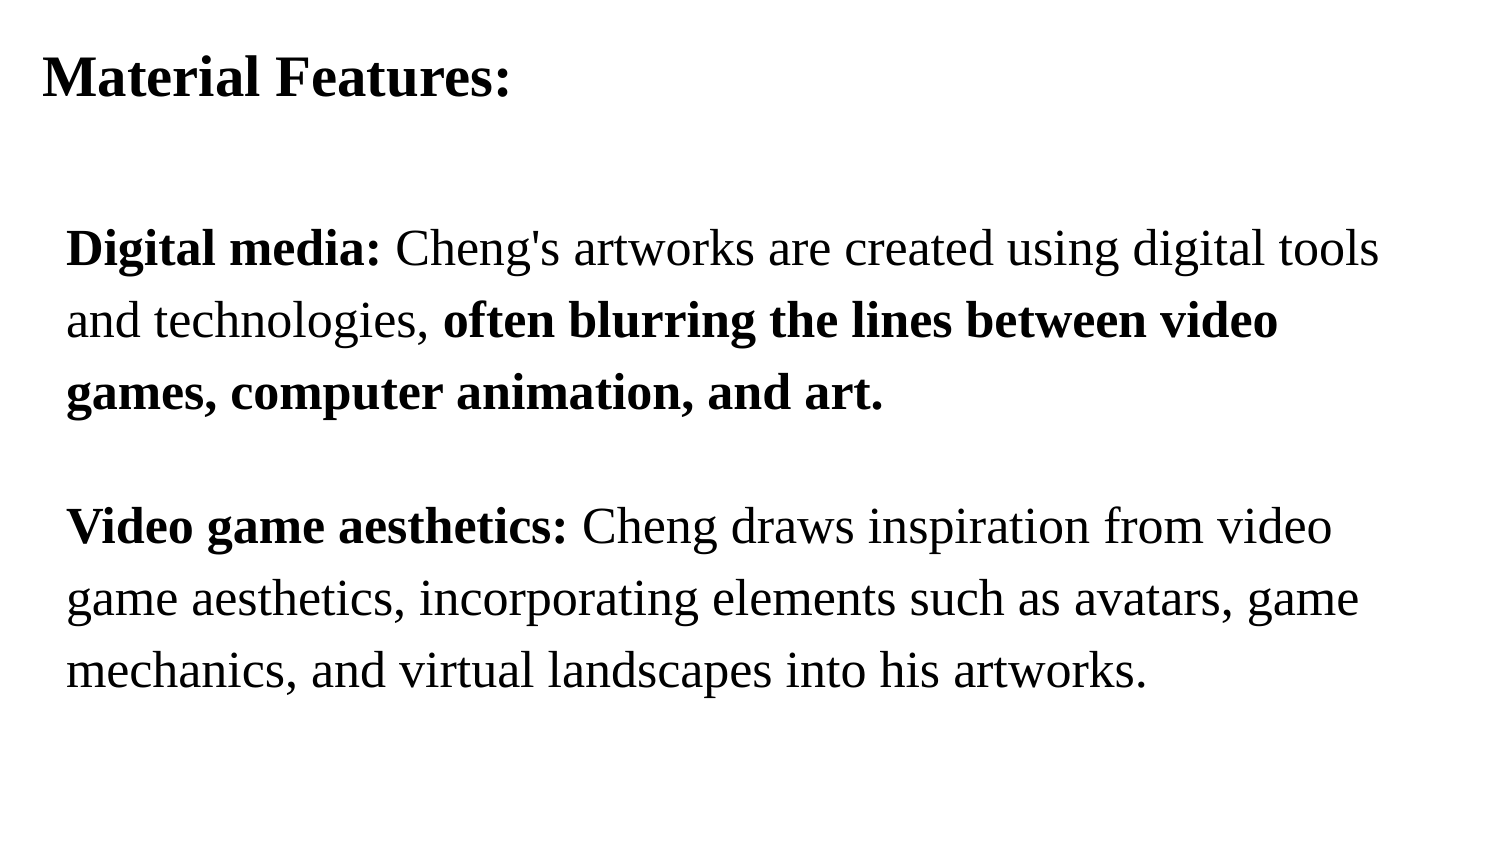

# Material Features:
Digital media: Cheng's artworks are created using digital tools and technologies, often blurring the lines between video games, computer animation, and art.
Video game aesthetics: Cheng draws inspiration from video game aesthetics, incorporating elements such as avatars, game mechanics, and virtual landscapes into his artworks.